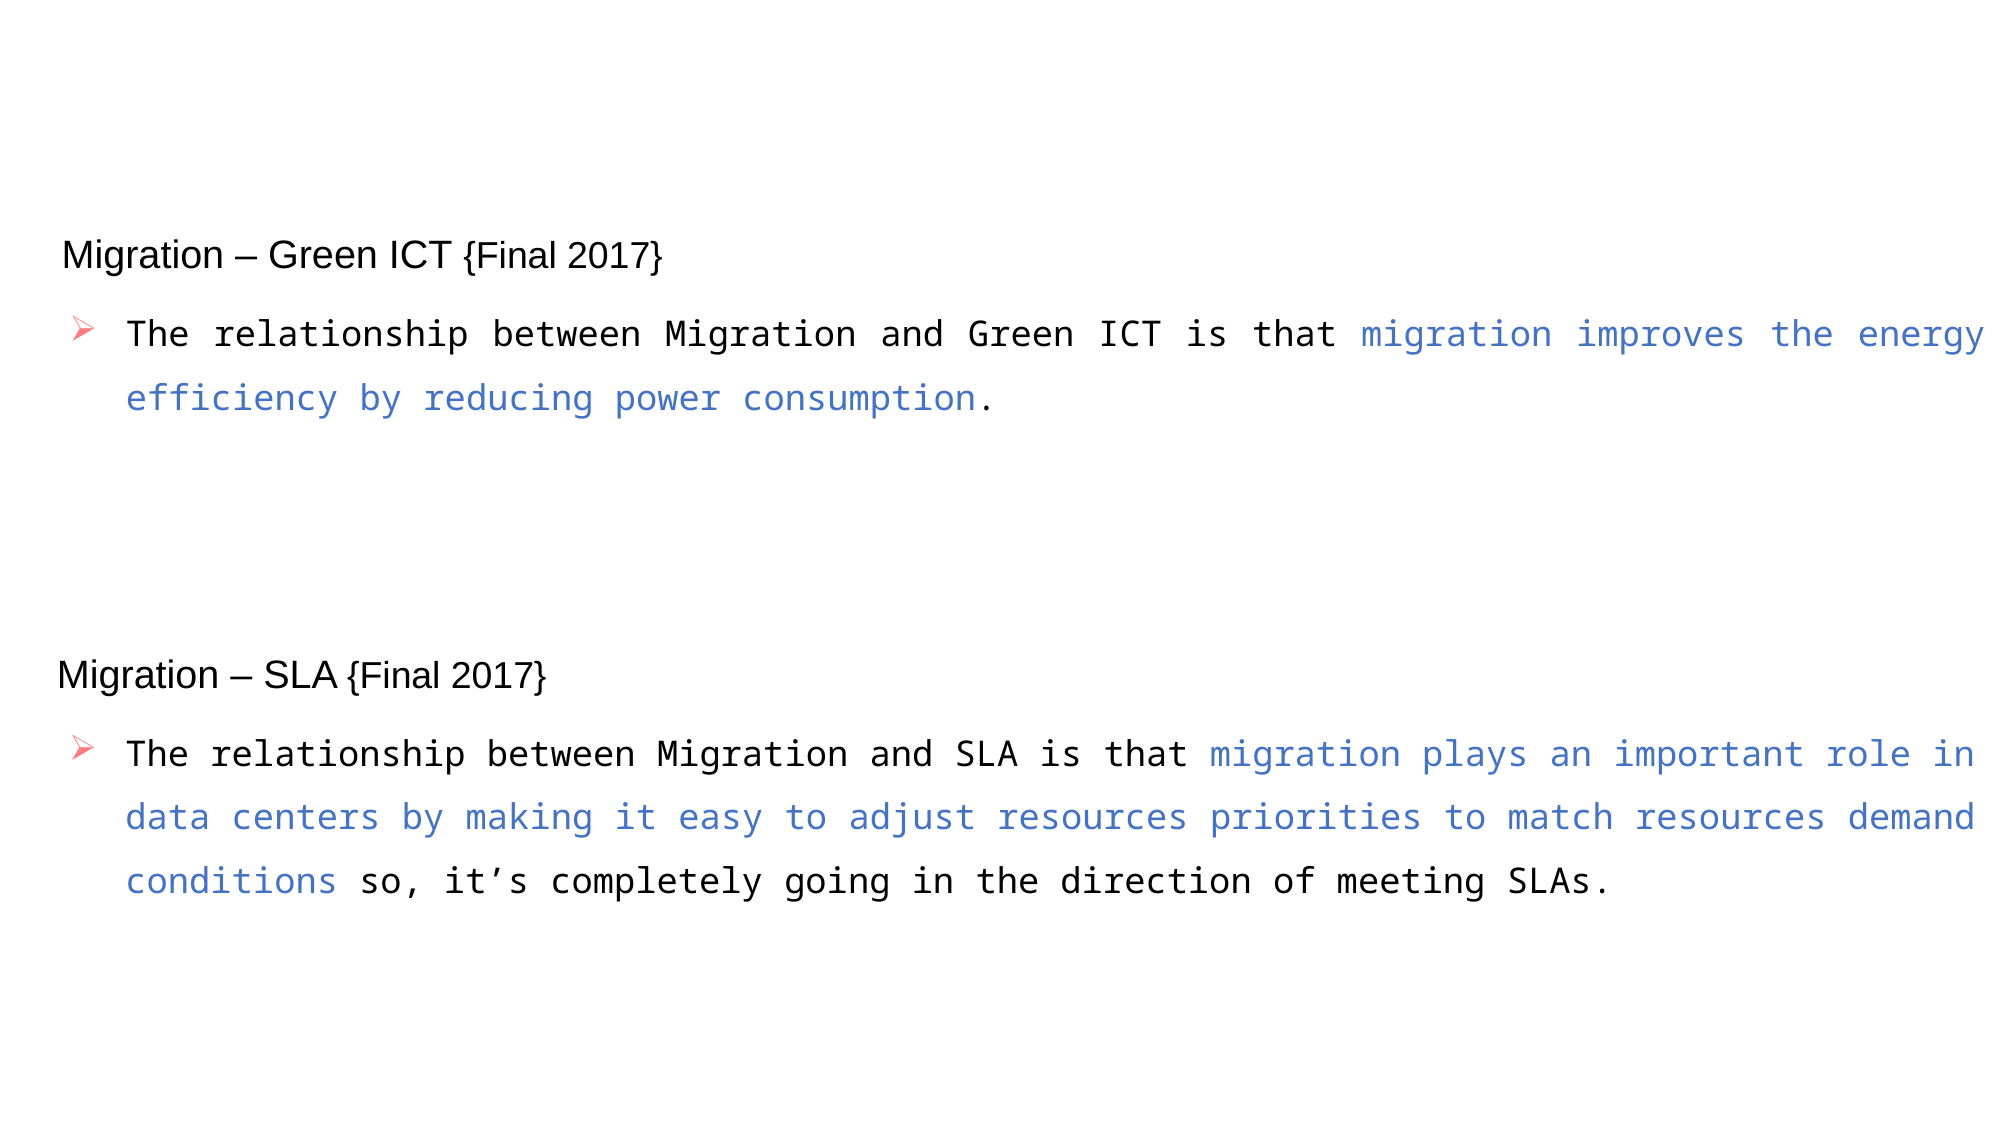

Migration – Green ICT {Final 2017}
The relationship between Migration and Green ICT is that migration improves the energy efficiency by reducing power consumption.
Migration – SLA {Final 2017}
The relationship between Migration and SLA is that migration plays an important role in data centers by making it easy to adjust resources priorities to match resources demand conditions so, it’s completely going in the direction of meeting SLAs.